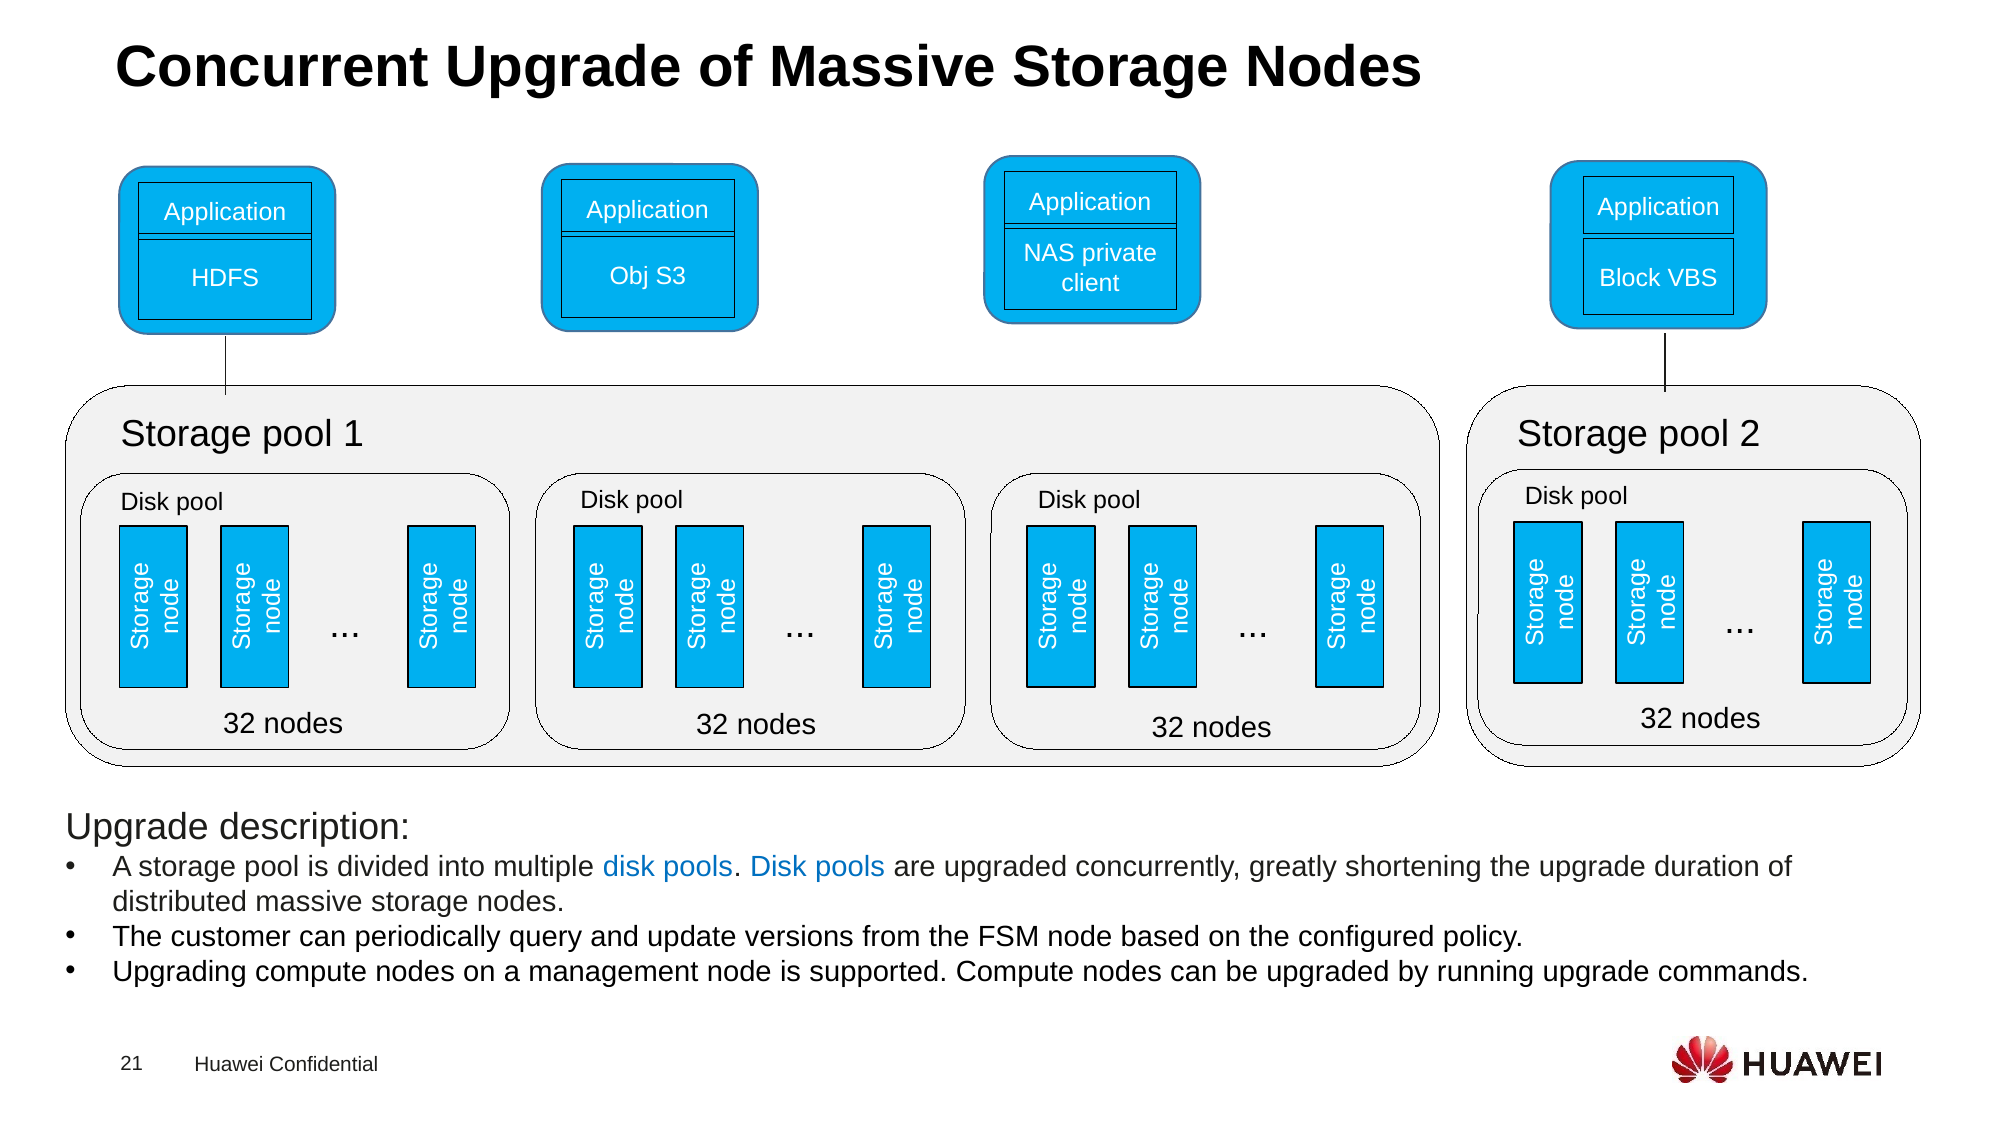

Concurrent Upgrade of Massive Storage Nodes

Application
NAS private client

Application
Block VBS

Application
Obj S3

Application
HDFS

Storage pool 1
Storage pool 2

Disk pool

Disk pool
Disk pool
Disk pool
Storage node
Storage node
Storage node
Storage node
Storage node
Storage node
Storage node
Storage node
Storage node
Storage node
Storage node
Storage node
...
...
...
...
32 nodes
32 nodes
32 nodes
32 nodes
Upgrade description:
A storage pool is divided into multiple disk pools. Disk pools are upgraded concurrently, greatly shortening the upgrade duration of distributed massive storage nodes.
The customer can periodically query and update versions from the FSM node based on the configured policy.
Upgrading compute nodes on a management node is supported. Compute nodes can be upgraded by running upgrade commands.